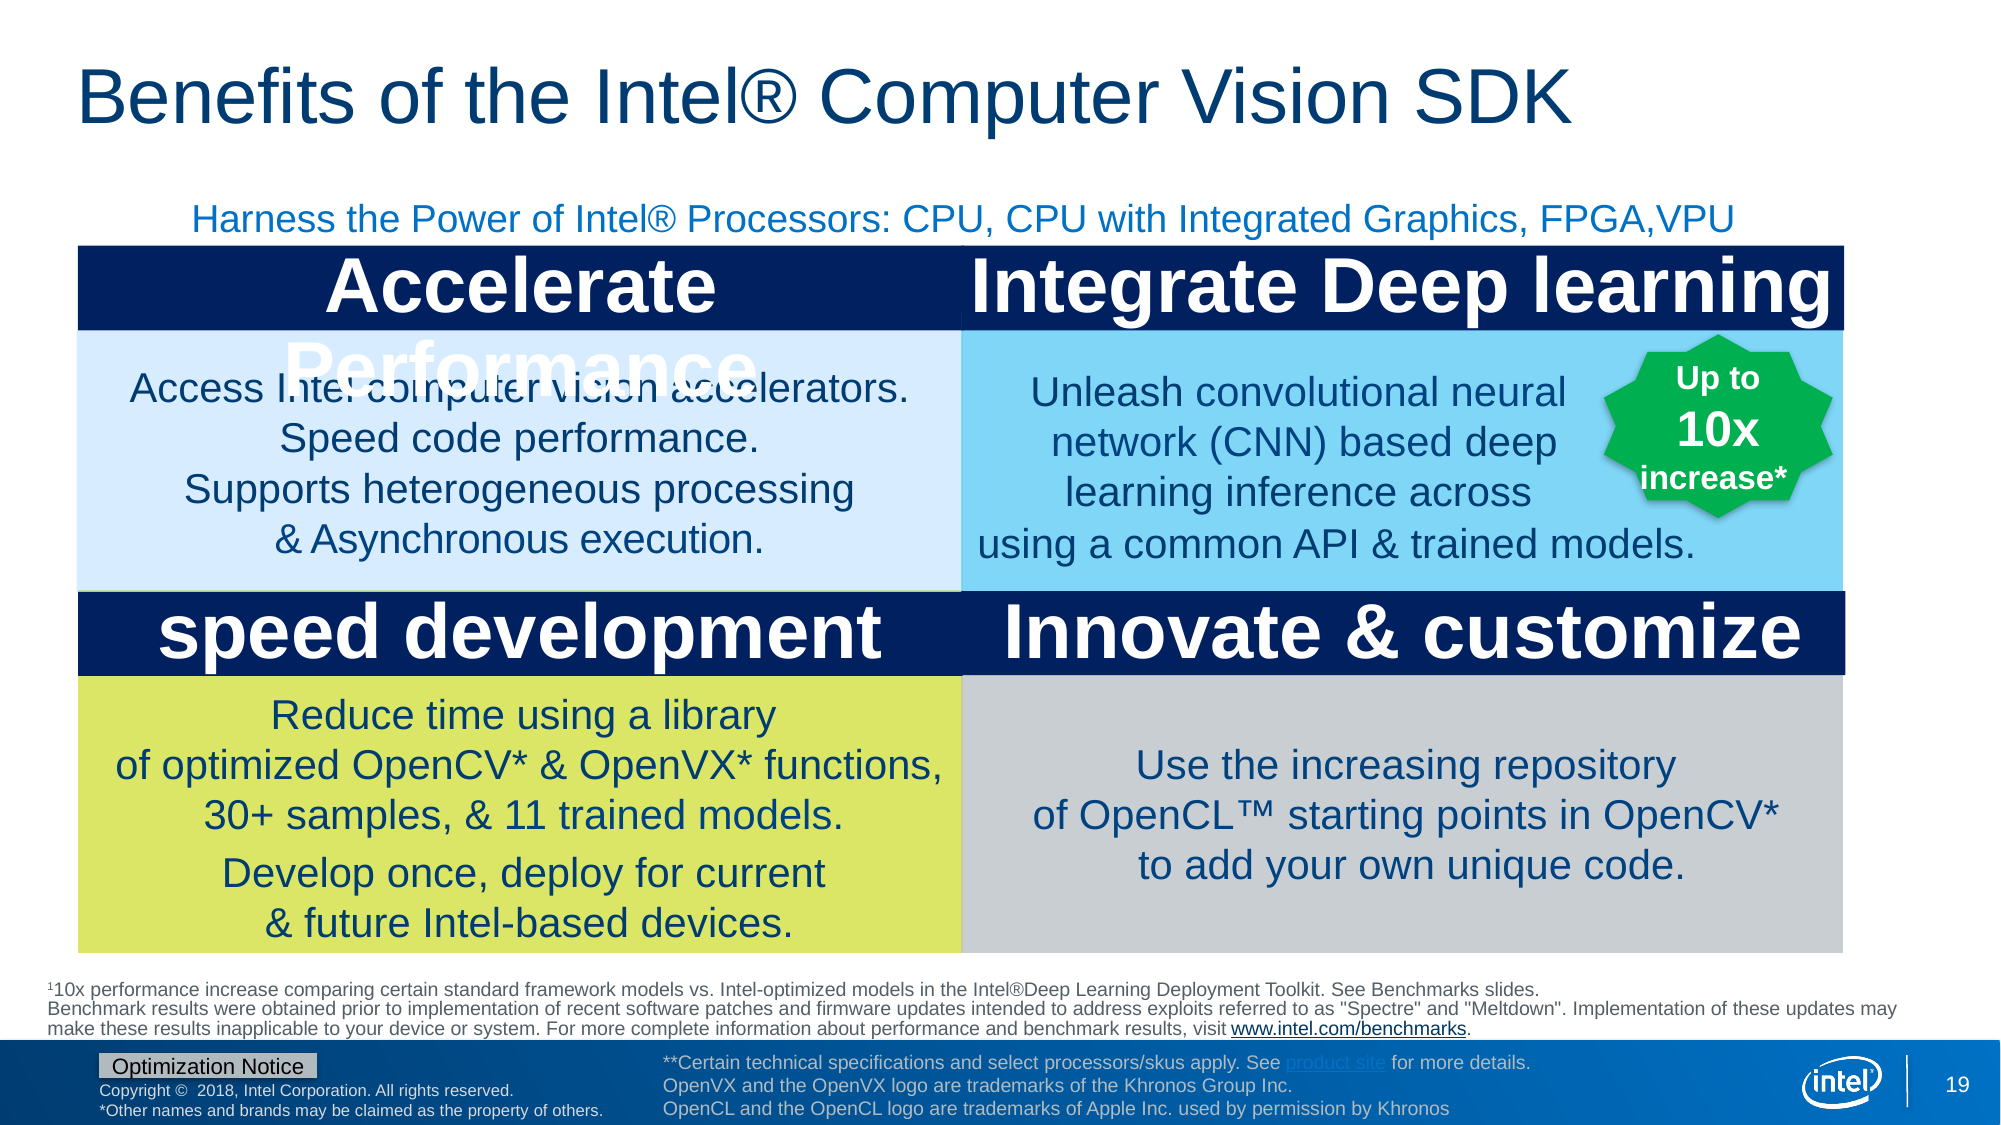

# Benefits of the Intel® Computer Vision SDK
Harness the Power of Intel® Processors: CPU, CPU with Integrated Graphics, FPGA,VPU
Integrate Deep learning
Accelerate Performance

Access Intel computer vision accelerators. Speed code performance.
Supports heterogeneous processing
& Asynchronous execution.
Up to 10x increase*
Unleash convolutional neural
network (CNN) based deep learning inference across
using a common API & trained models.

Innovate & customize
speed development
Use the increasing repository
of OpenCL™ starting points in OpenCV*
to add your own unique code.
Reduce time using a library
of optimized OpenCV* & OpenVX* functions, 30+ samples, & 11 trained models.
Develop once, deploy for current
& future Intel-based devices.
110x performance increase comparing certain standard framework models vs. Intel-optimized models in the Intel®Deep Learning Deployment Toolkit. See Benchmarks slides.
Benchmark results were obtained prior to implementation of recent software patches and firmware updates intended to address exploits referred to as "Spectre" and "Meltdown". Implementation of these updates may make these results inapplicable to your device or system. For more complete information about performance and benchmark results, visit www.intel.com/benchmarks.
**Certain technical specifications and select processors/skus apply. See product site for more details.
OpenVX and the OpenVX logo are trademarks of the Khronos Group Inc.
OpenCL and the OpenCL logo are trademarks of Apple Inc. used by permission by Khronos
19